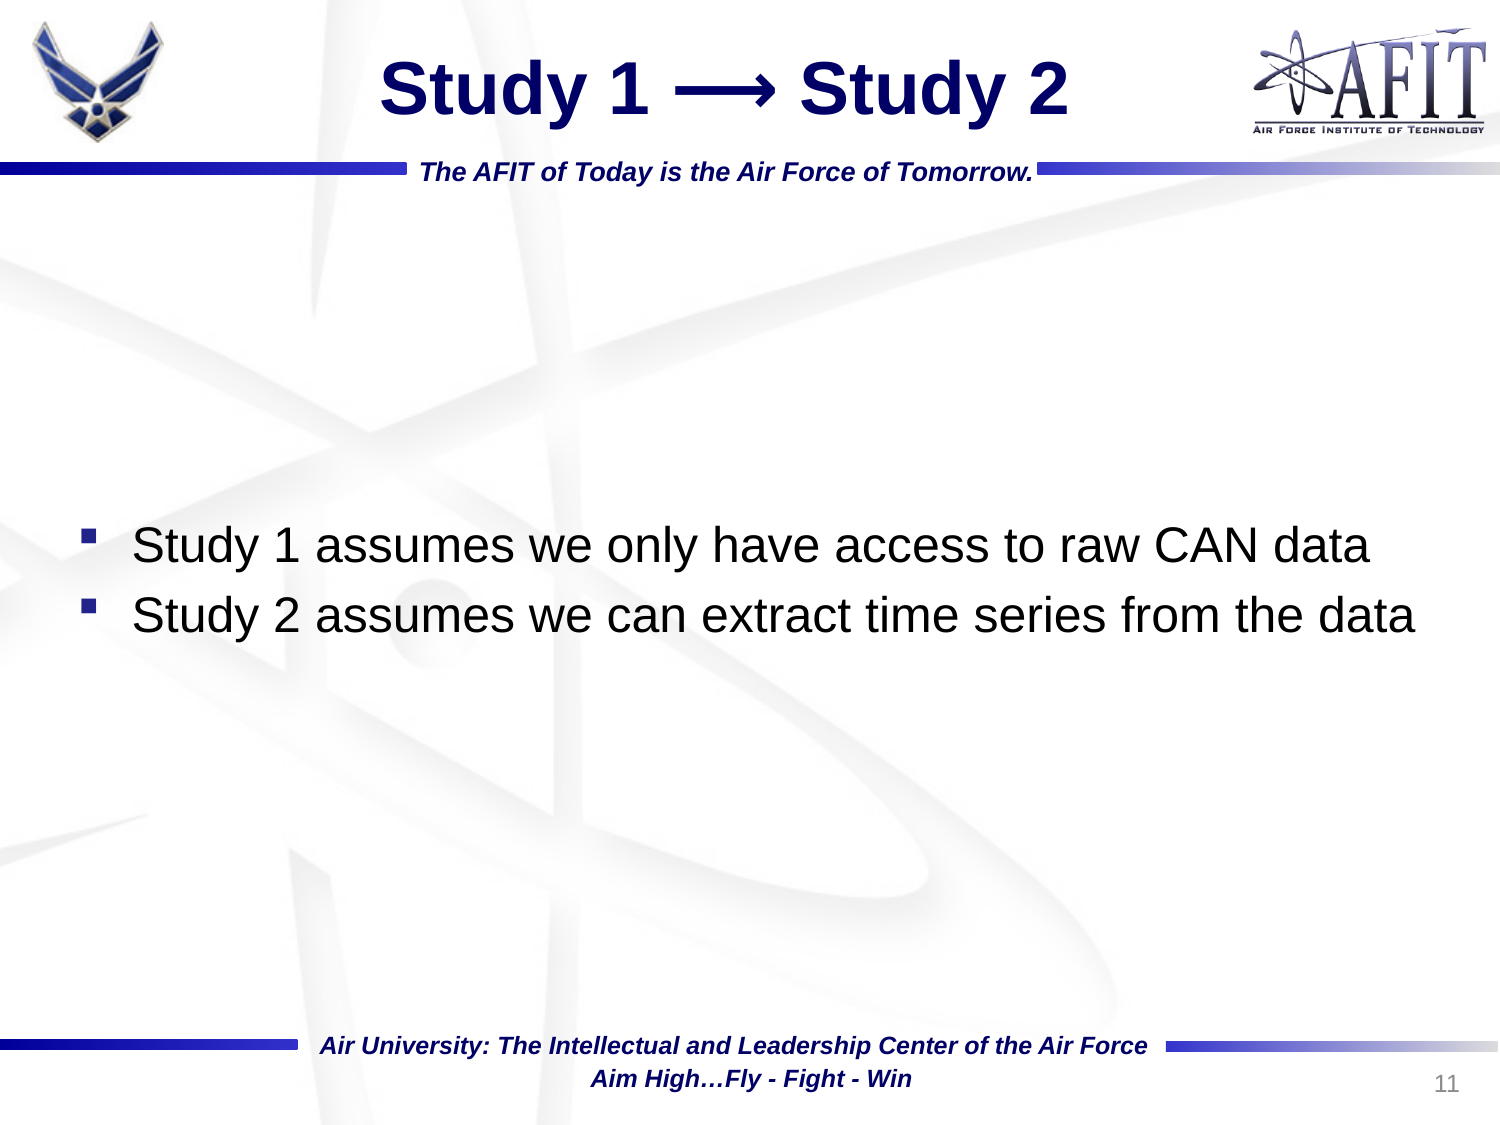

# Study 1 ⟶ Study 2
Study 1 assumes we only have access to raw CAN data
Study 2 assumes we can extract time series from the data

11